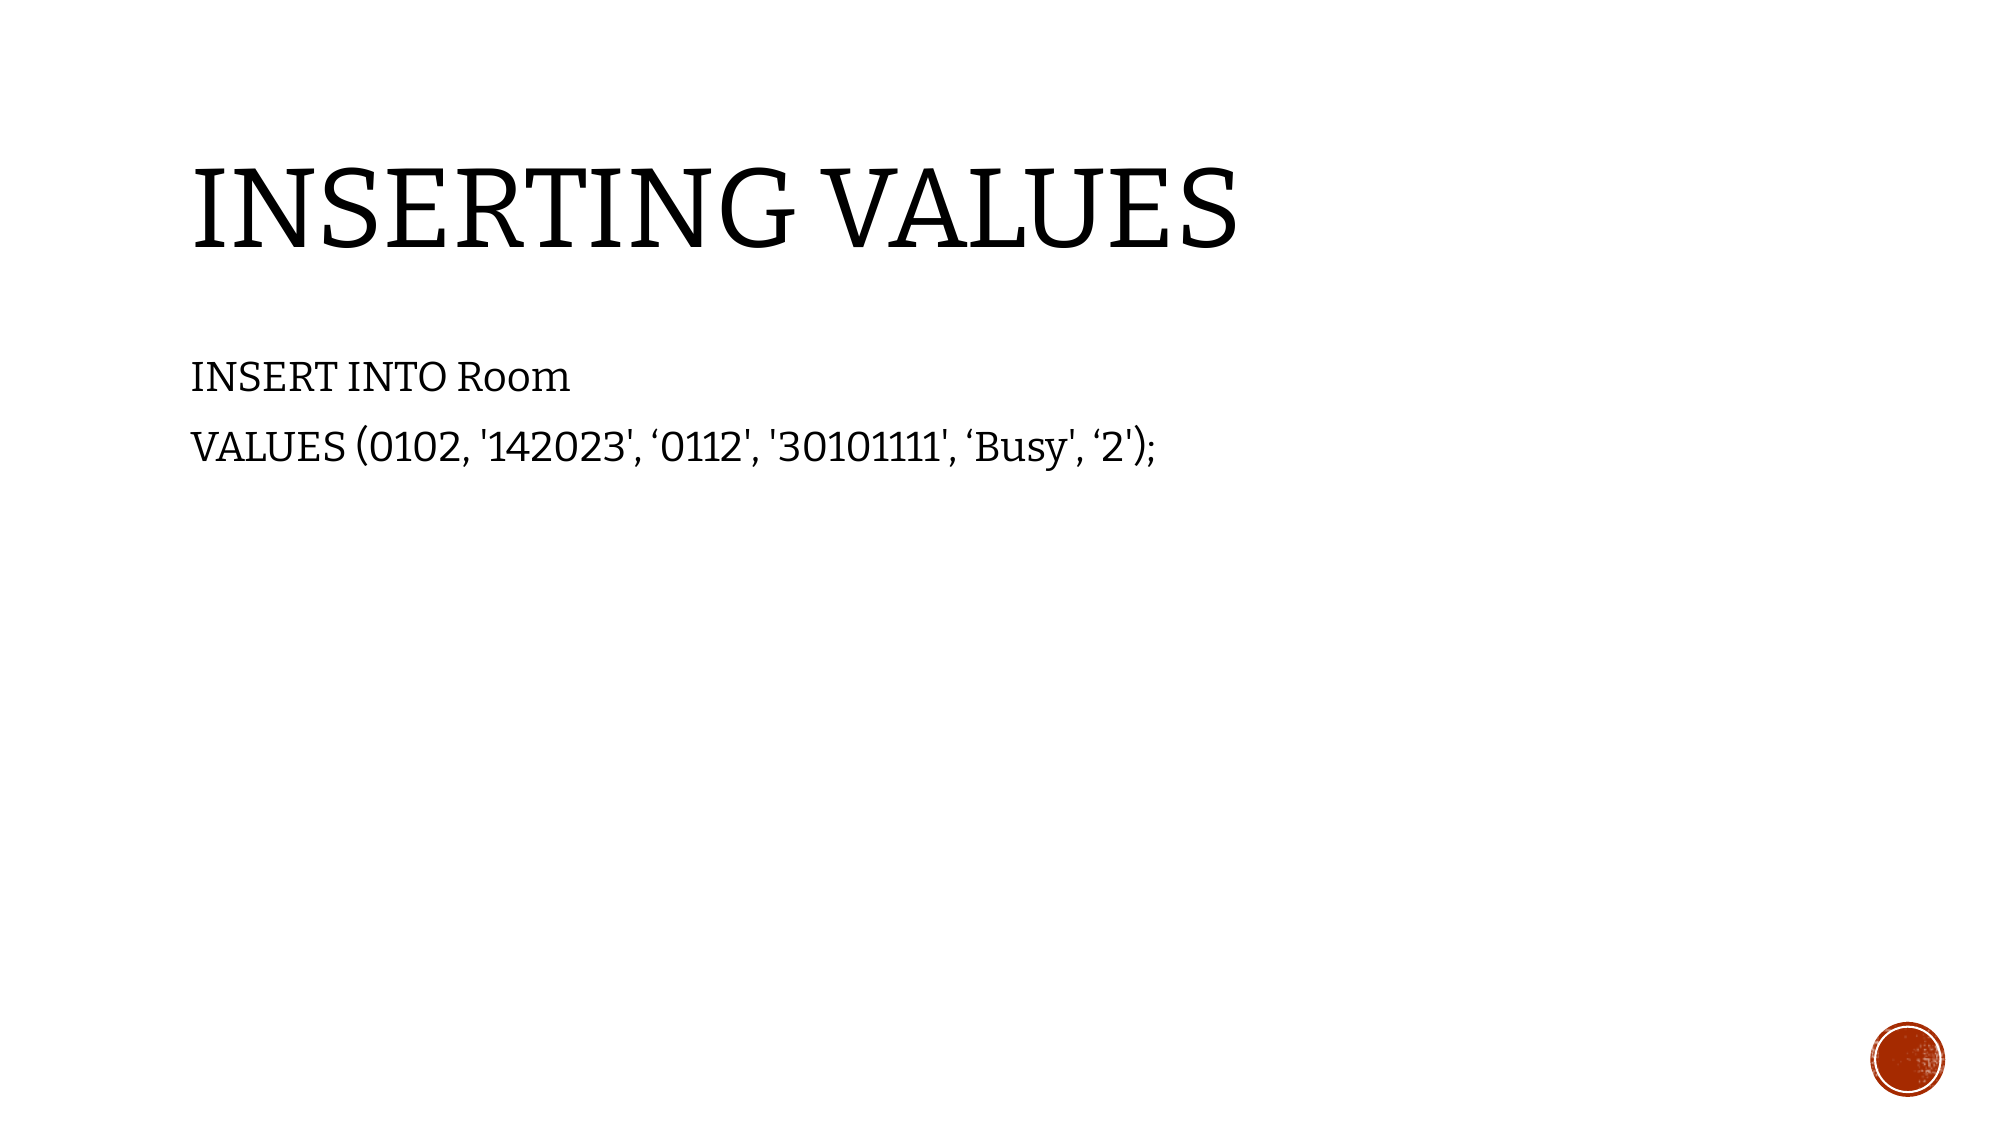

# Inserting Values
INSERT INTO Room
VALUES (0102, '142023', ‘0112', '30101111', ‘Busy', ‘2');